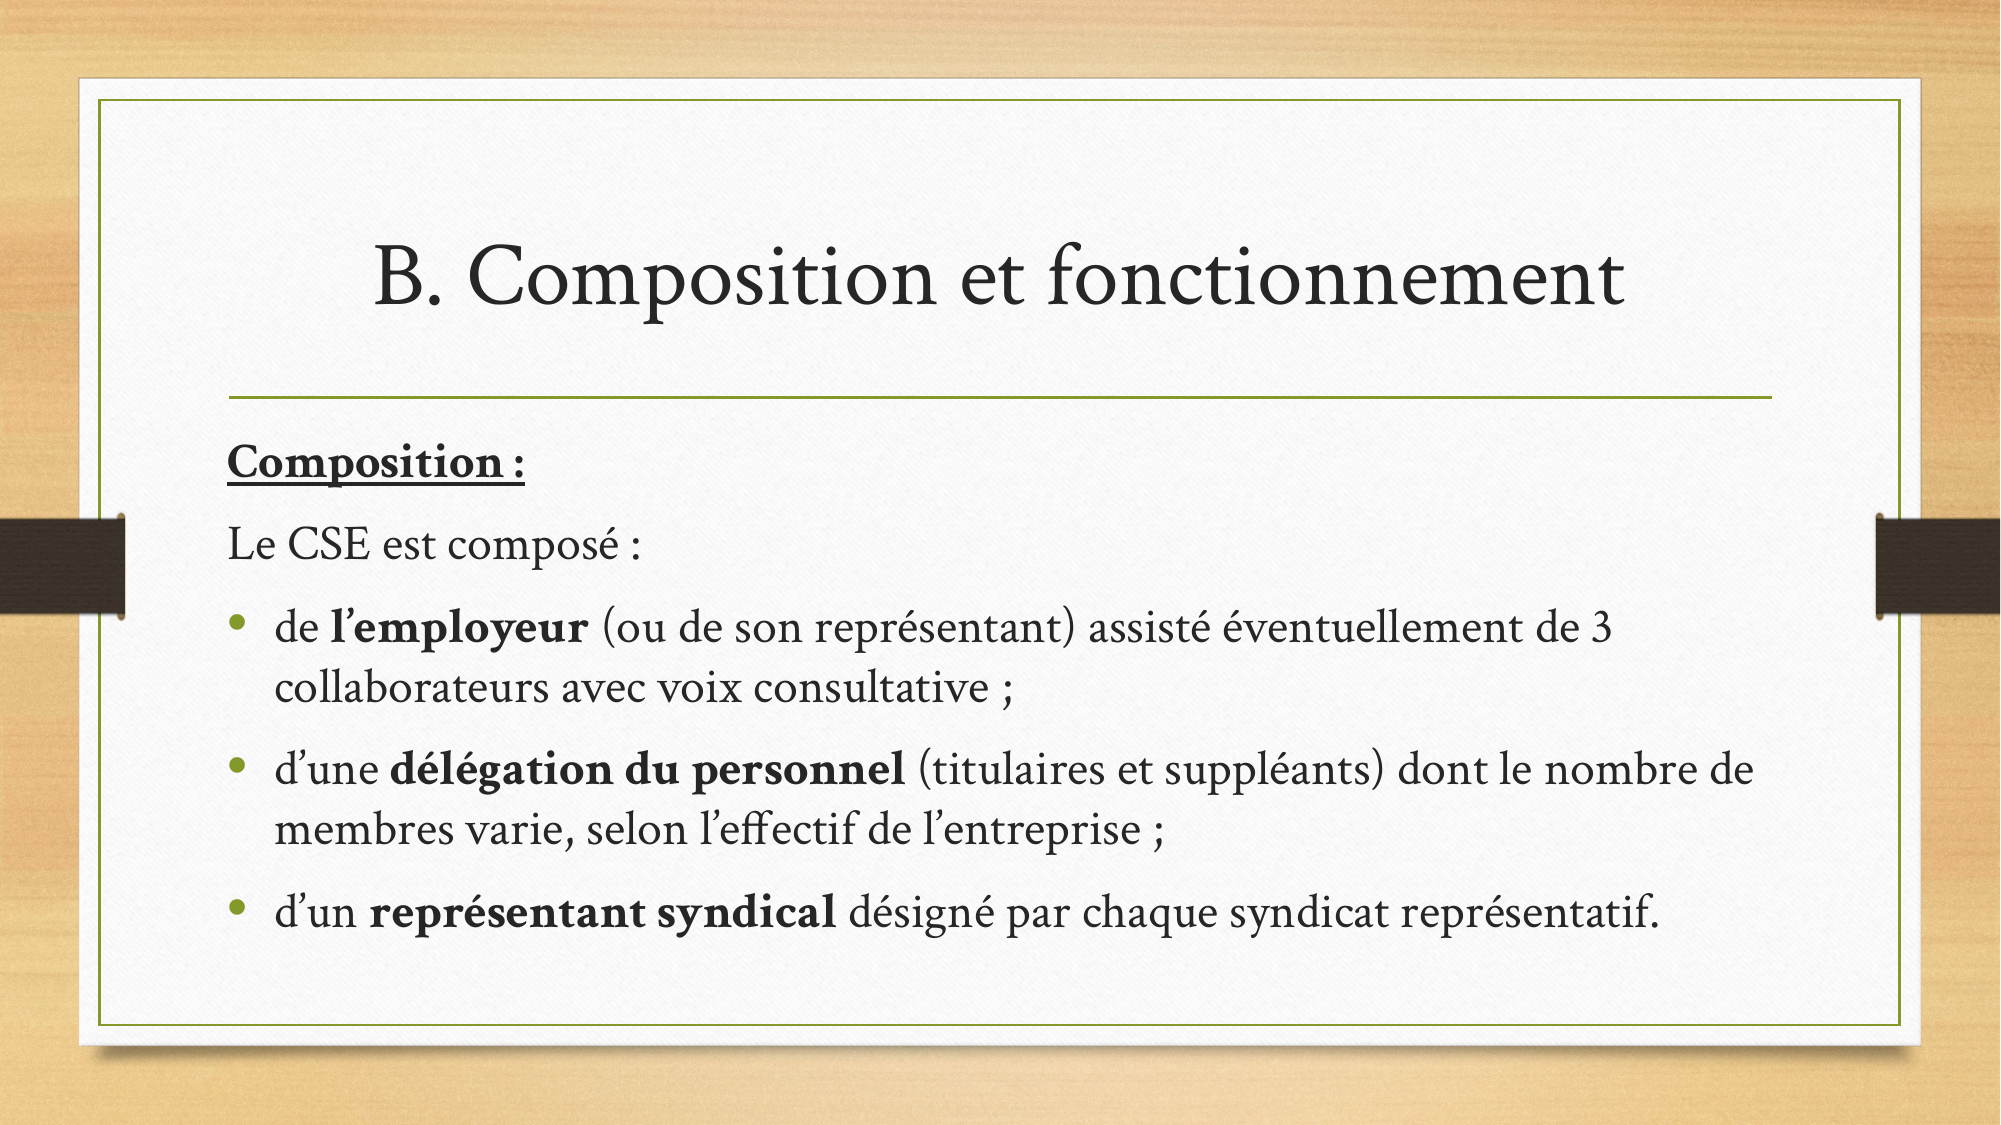

# B. Composition et fonctionnement
Composition :
Le CSE est composé :
de l’employeur (ou de son représentant) assisté éventuellement de 3 collaborateurs avec voix consultative ;
d’une délégation du personnel (titulaires et suppléants) dont le nombre de membres varie, selon l’effectif de l’entreprise ;
d’un représentant syndical désigné par chaque syndicat représentatif.